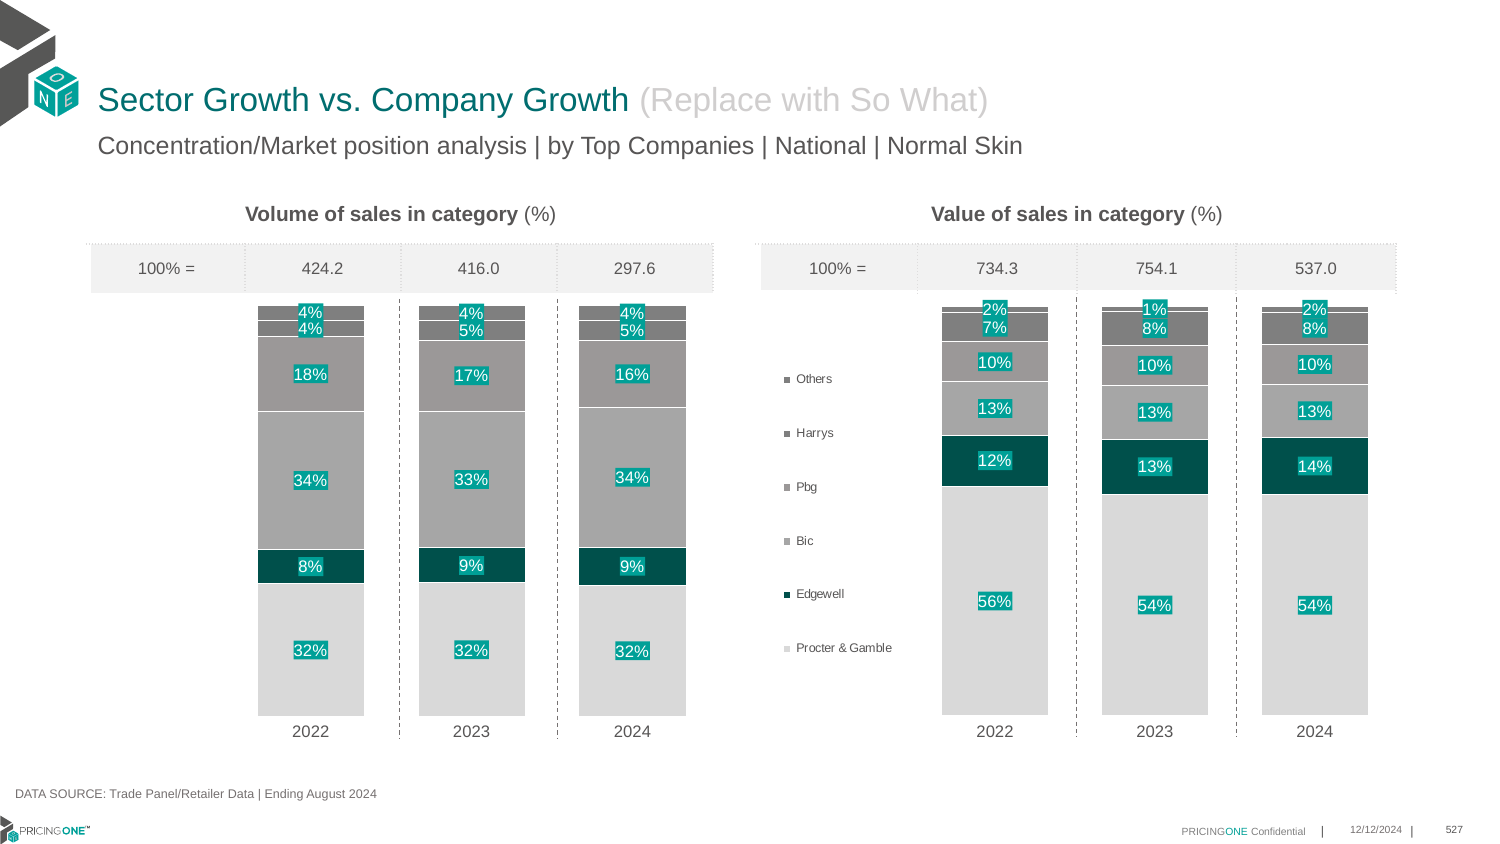

# Sector Growth vs. Company Growth (Replace with So What)
Concentration/Market position analysis | by Top Companies | National | Normal Skin
| Volume of sales in category (%) |  |  |  |
| --- | --- | --- | --- |
| 100% = | 424.2 | 416.0 | 297.6 |
| Value of sales in category (%) |  |  |  |
| --- | --- | --- | --- |
| 100% = | 734.3 | 754.1 | 537.0 |

### Chart

| Category | Procter & Gamble | Edgewell | Bic | Pbg | Harrys | Others |
|---|---|---|---|---|---|---|
| 2022 | 0.3230944419031542 | 0.08233036596256005 | 0.3368162449926059 | 0.18273541911983365 | 0.03887469342137956 | 0.0361488346004667 |
| 2023 | 0.3243089352823304 | 0.08540407712174462 | 0.3331968871411772 | 0.17206851002580342 | 0.04812565510362695 | 0.036895935325317444 |
| 2024 | 0.3188691559532752 | 0.09267303196970482 | 0.34050356259825415 | 0.1626205433134944 | 0.04844807529868423 | 0.03688563086658718 |

### Chart

| Category | Procter & Gamble | Edgewell | Bic | Pbg | Harrys | Others |
|---|---|---|---|---|---|---|
| 2022 | 0.560614896706833 | 0.12423486157685194 | 0.13076725767034653 | 0.09683158662742236 | 0.07247856061356205 | 0.015072836804984162 |
| 2023 | 0.5406842084253686 | 0.13434850619279518 | 0.13191886672858358 | 0.09744683565589672 | 0.08257152068242357 | 0.013030062314932398 |
| 2024 | 0.5391506850536489 | 0.14083255947336099 | 0.12870204485814607 | 0.09809768792044761 | 0.07792197564440662 | 0.015295047049989845 |
DATA SOURCE: Trade Panel/Retailer Data | Ending August 2024

12/12/2024
527